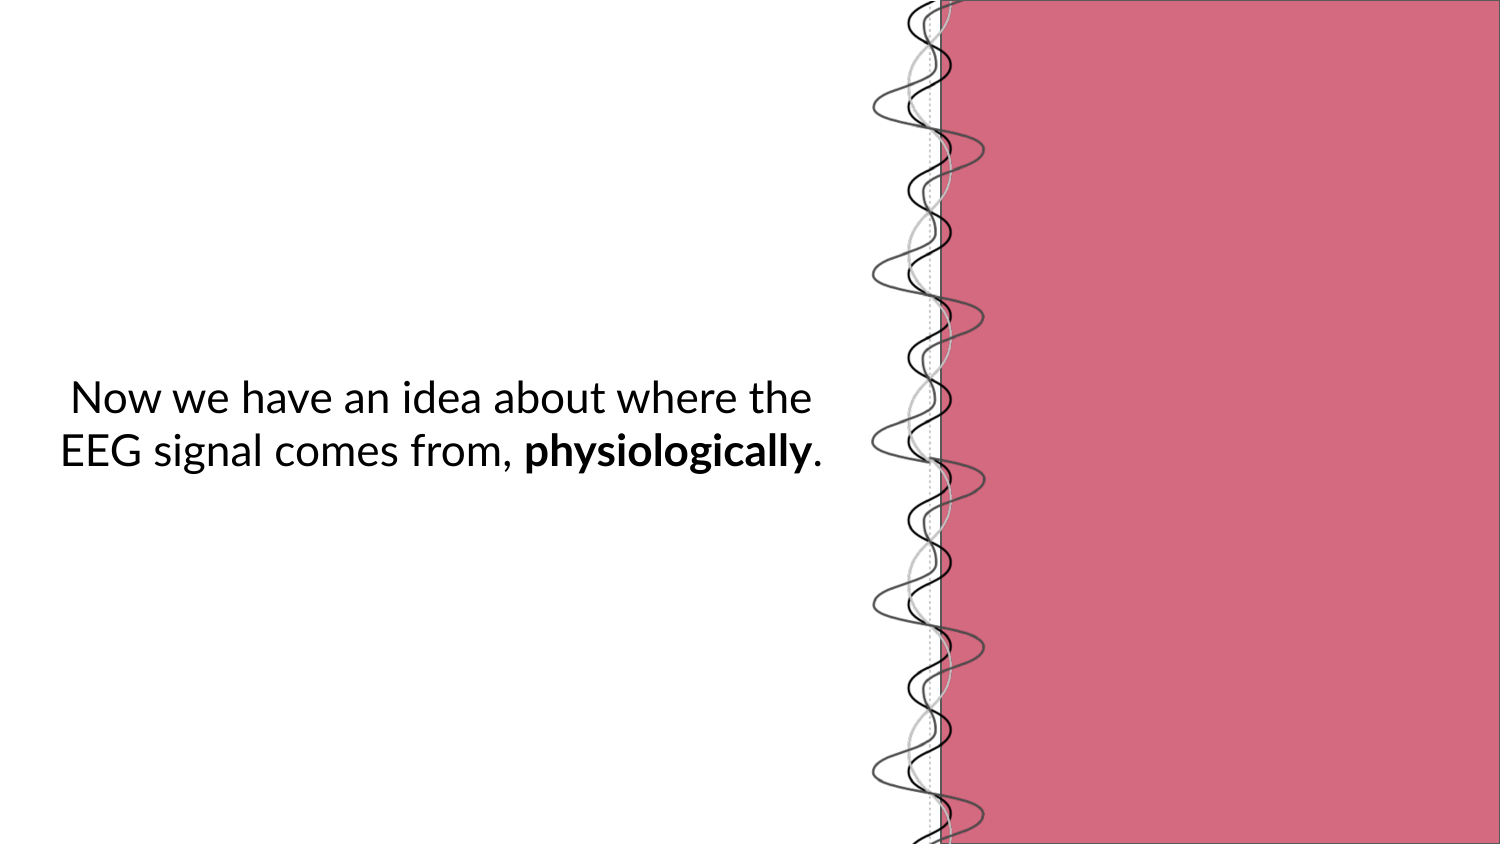

# Now we have an idea about where the EEG signal comes from, physiologically.